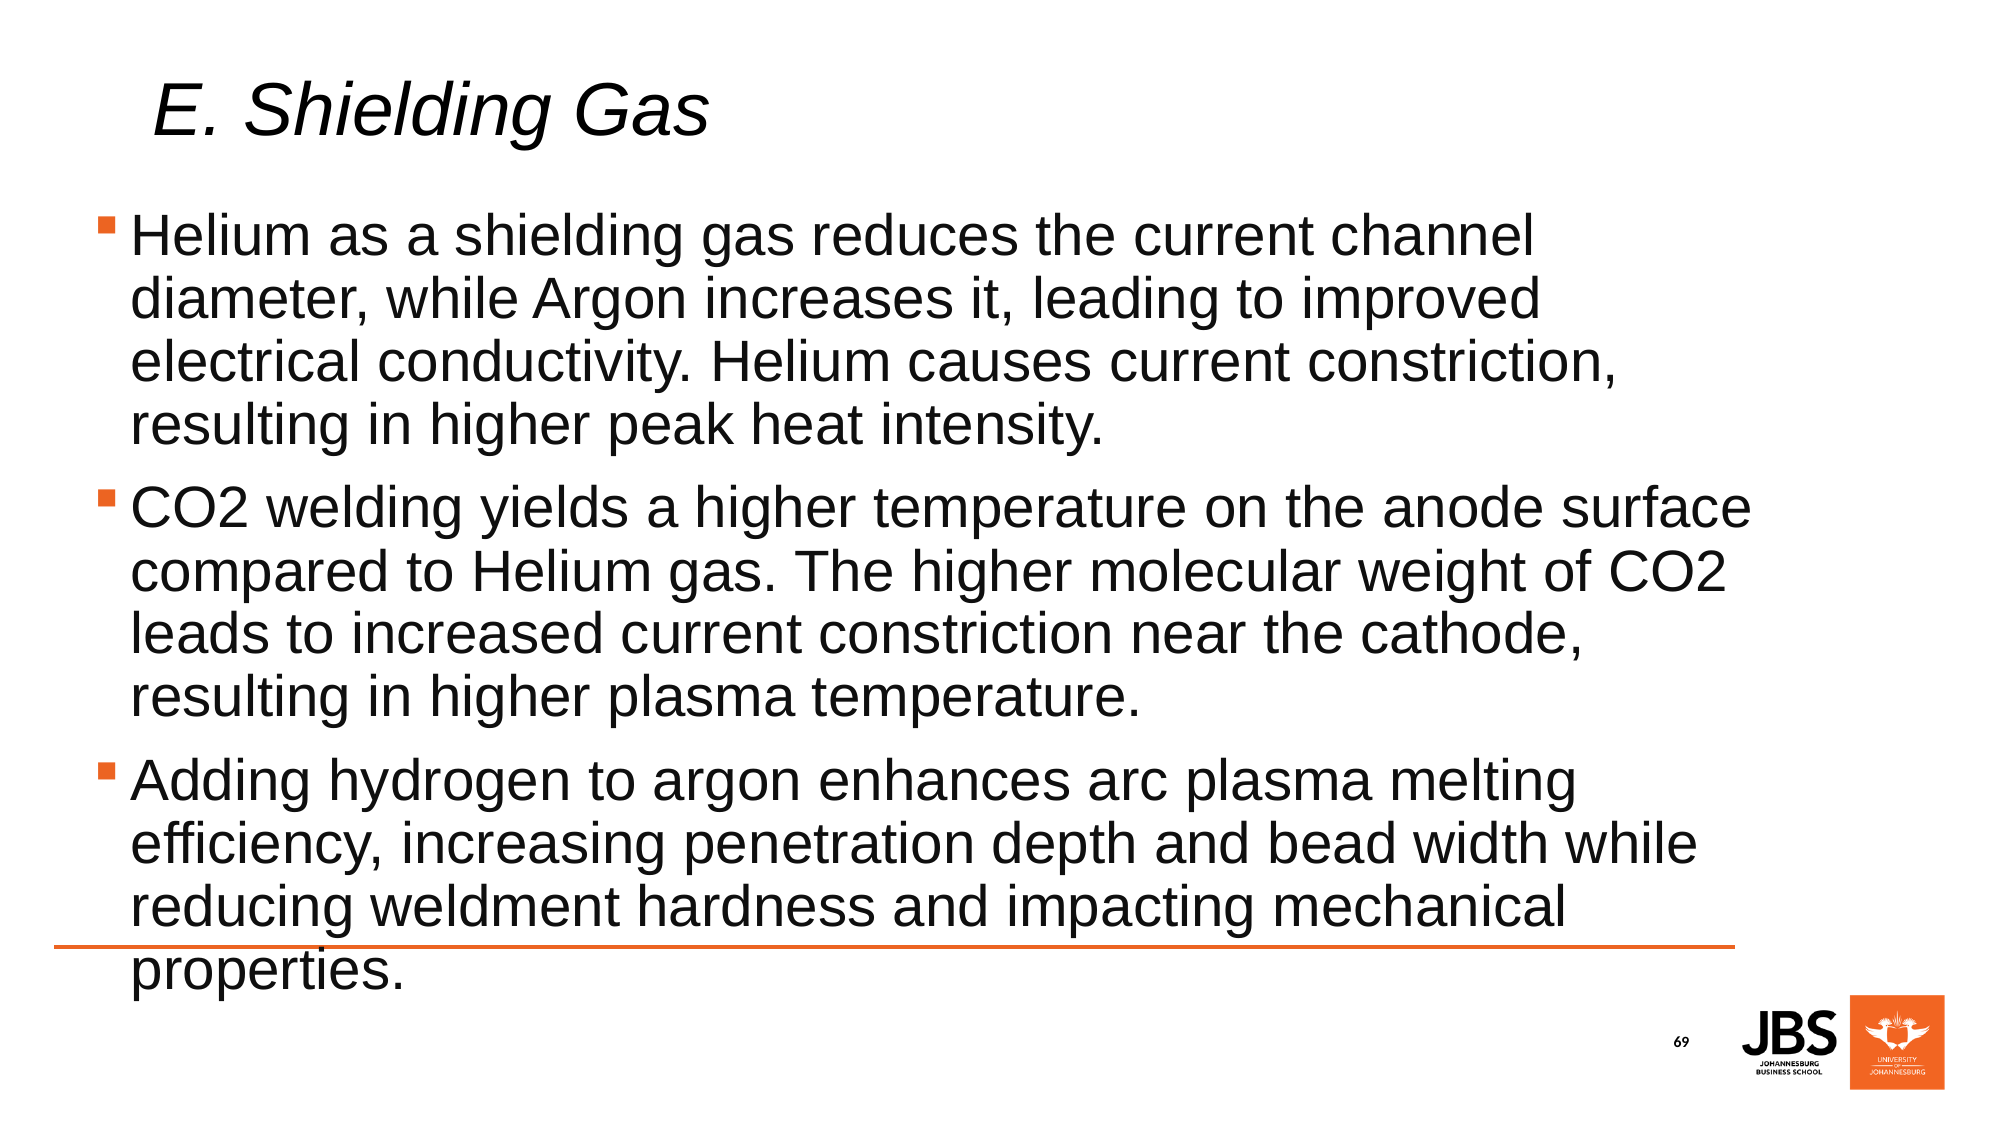

# E. Shielding Gas
Helium as a shielding gas reduces the current channel diameter, while Argon increases it, leading to improved electrical conductivity. Helium causes current constriction, resulting in higher peak heat intensity.
CO2 welding yields a higher temperature on the anode surface compared to Helium gas. The higher molecular weight of CO2 leads to increased current constriction near the cathode, resulting in higher plasma temperature.
Adding hydrogen to argon enhances arc plasma melting efficiency, increasing penetration depth and bead width while reducing weldment hardness and impacting mechanical properties.